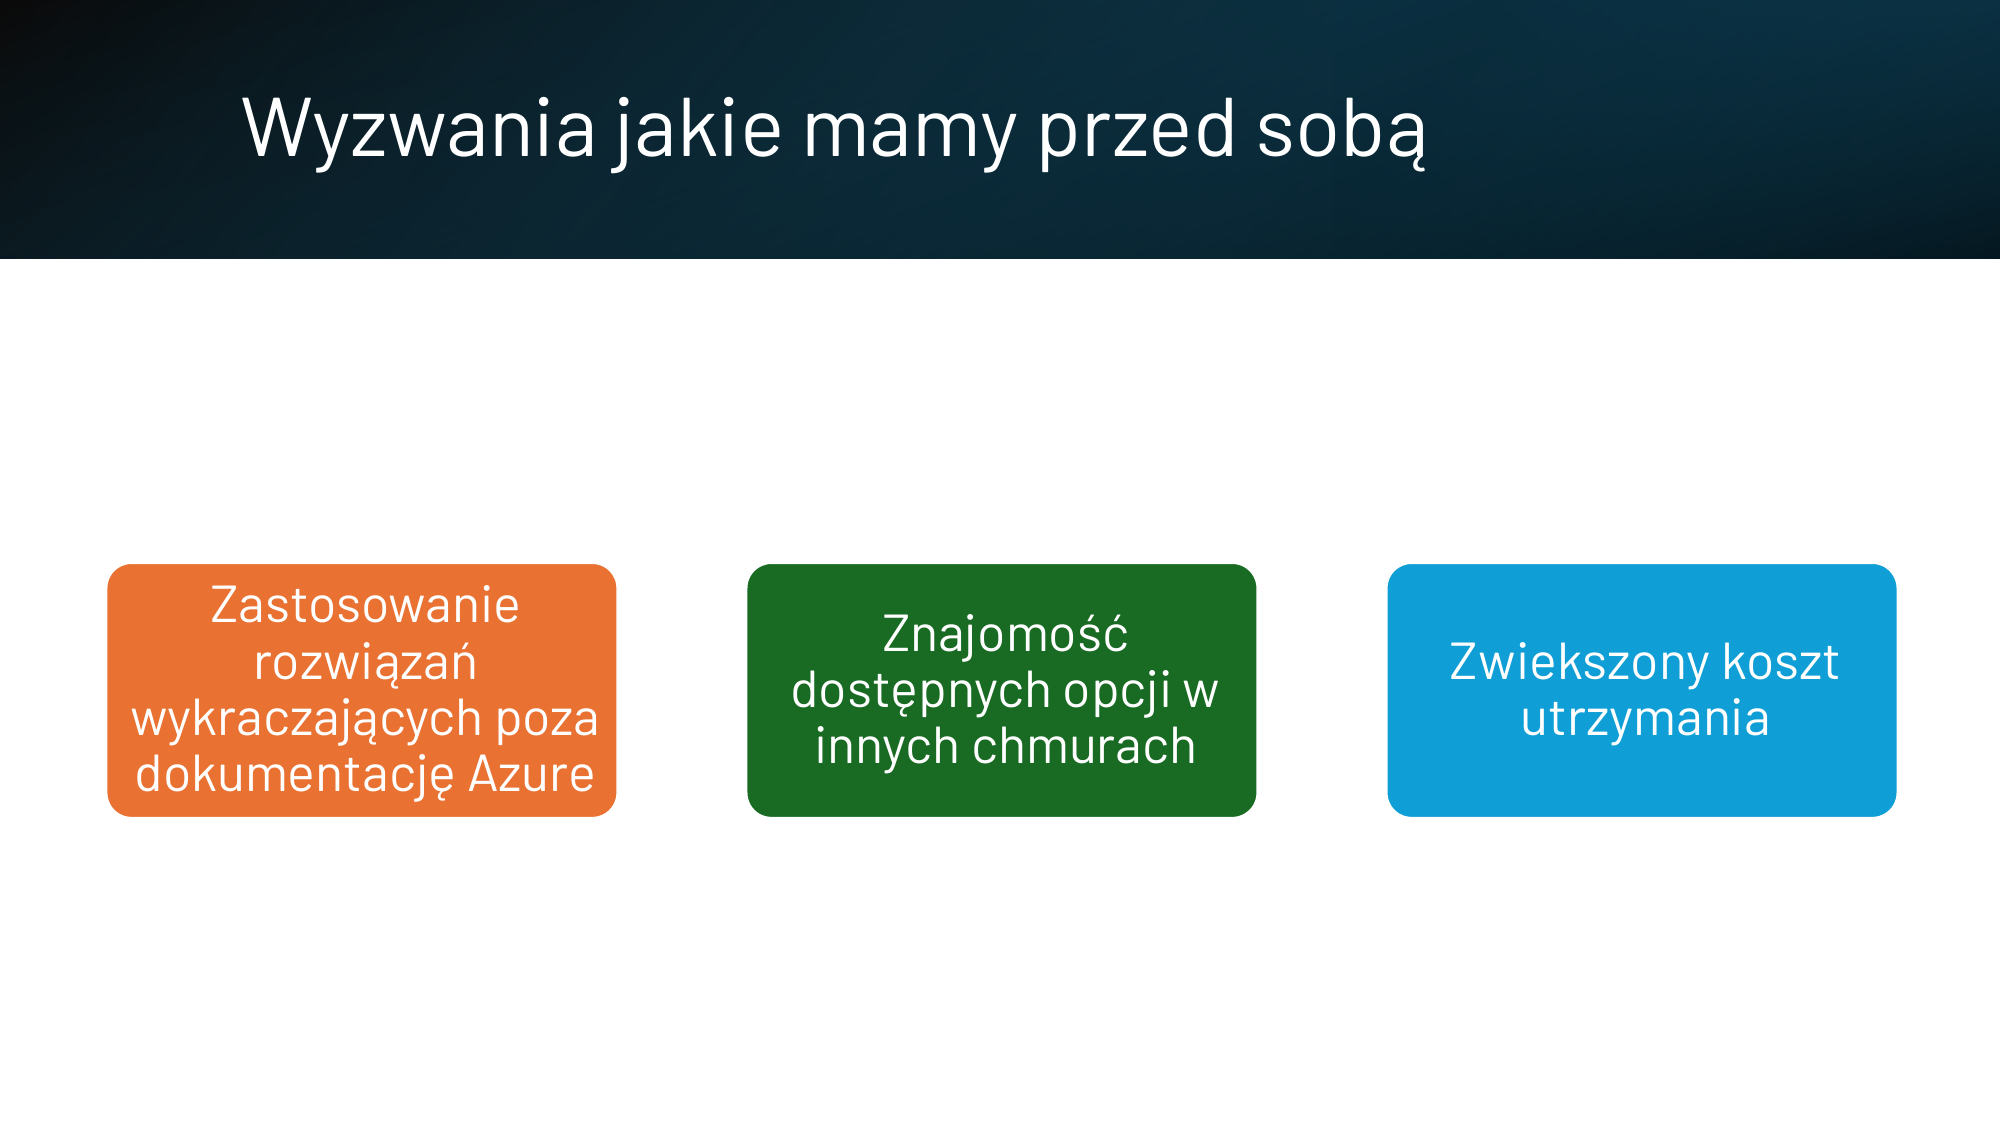

# Wyzwania jakie mamy przed sobą
Zastosowanie rozwiązań wykraczających poza dokumentację Azure
Znajomość dostępnych opcji w innych chmurach
Zwiekszony koszt utrzymania